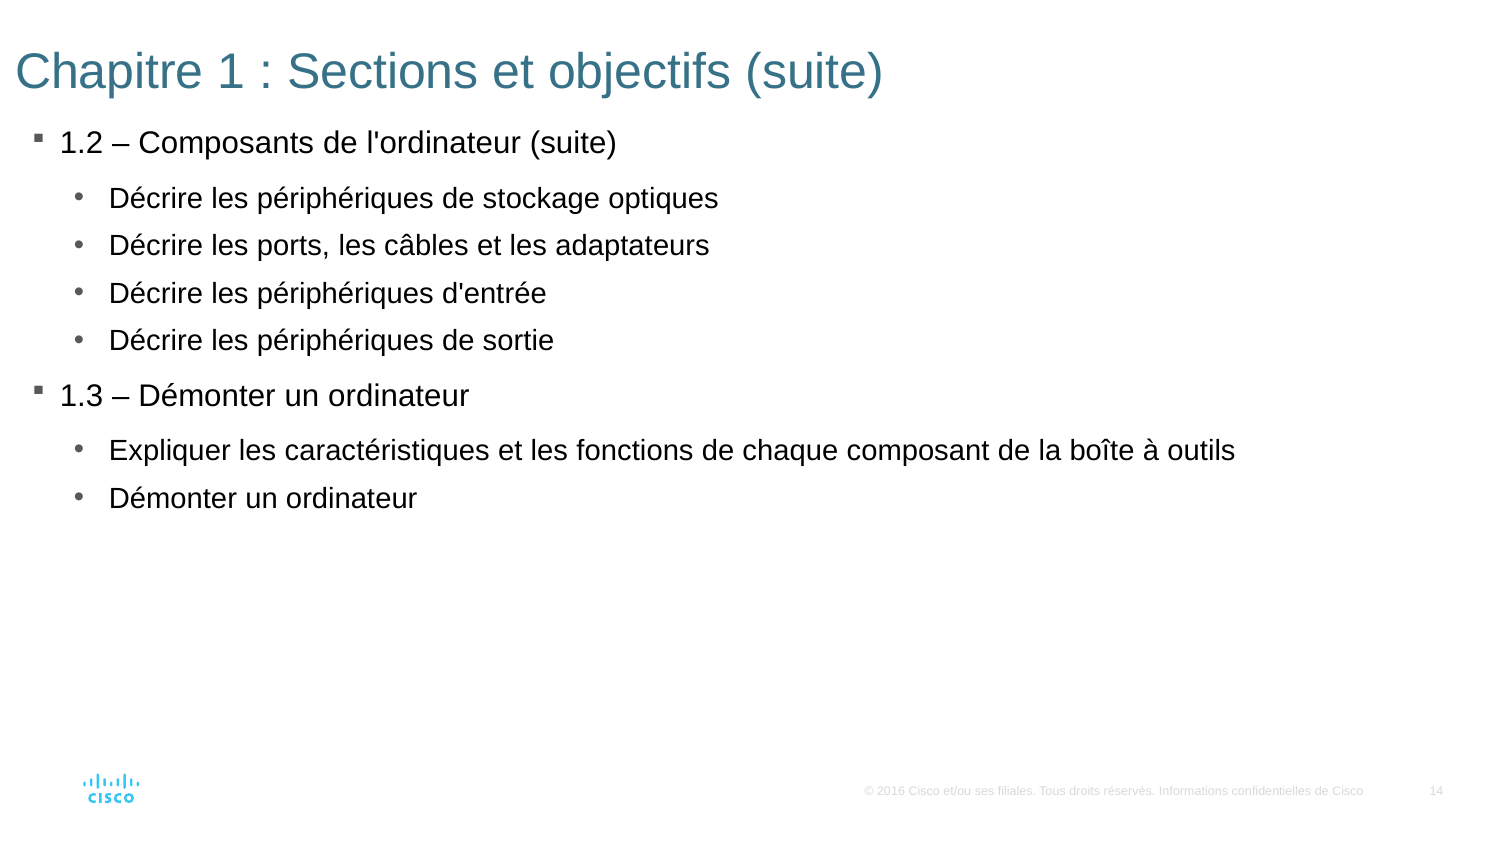

# Chapitre 1 : Sections et objectifs (suite)
1.2 – Composants de l'ordinateur (suite)
Décrire les périphériques de stockage optiques
Décrire les ports, les câbles et les adaptateurs
Décrire les périphériques d'entrée
Décrire les périphériques de sortie
1.3 – Démonter un ordinateur
Expliquer les caractéristiques et les fonctions de chaque composant de la boîte à outils
Démonter un ordinateur